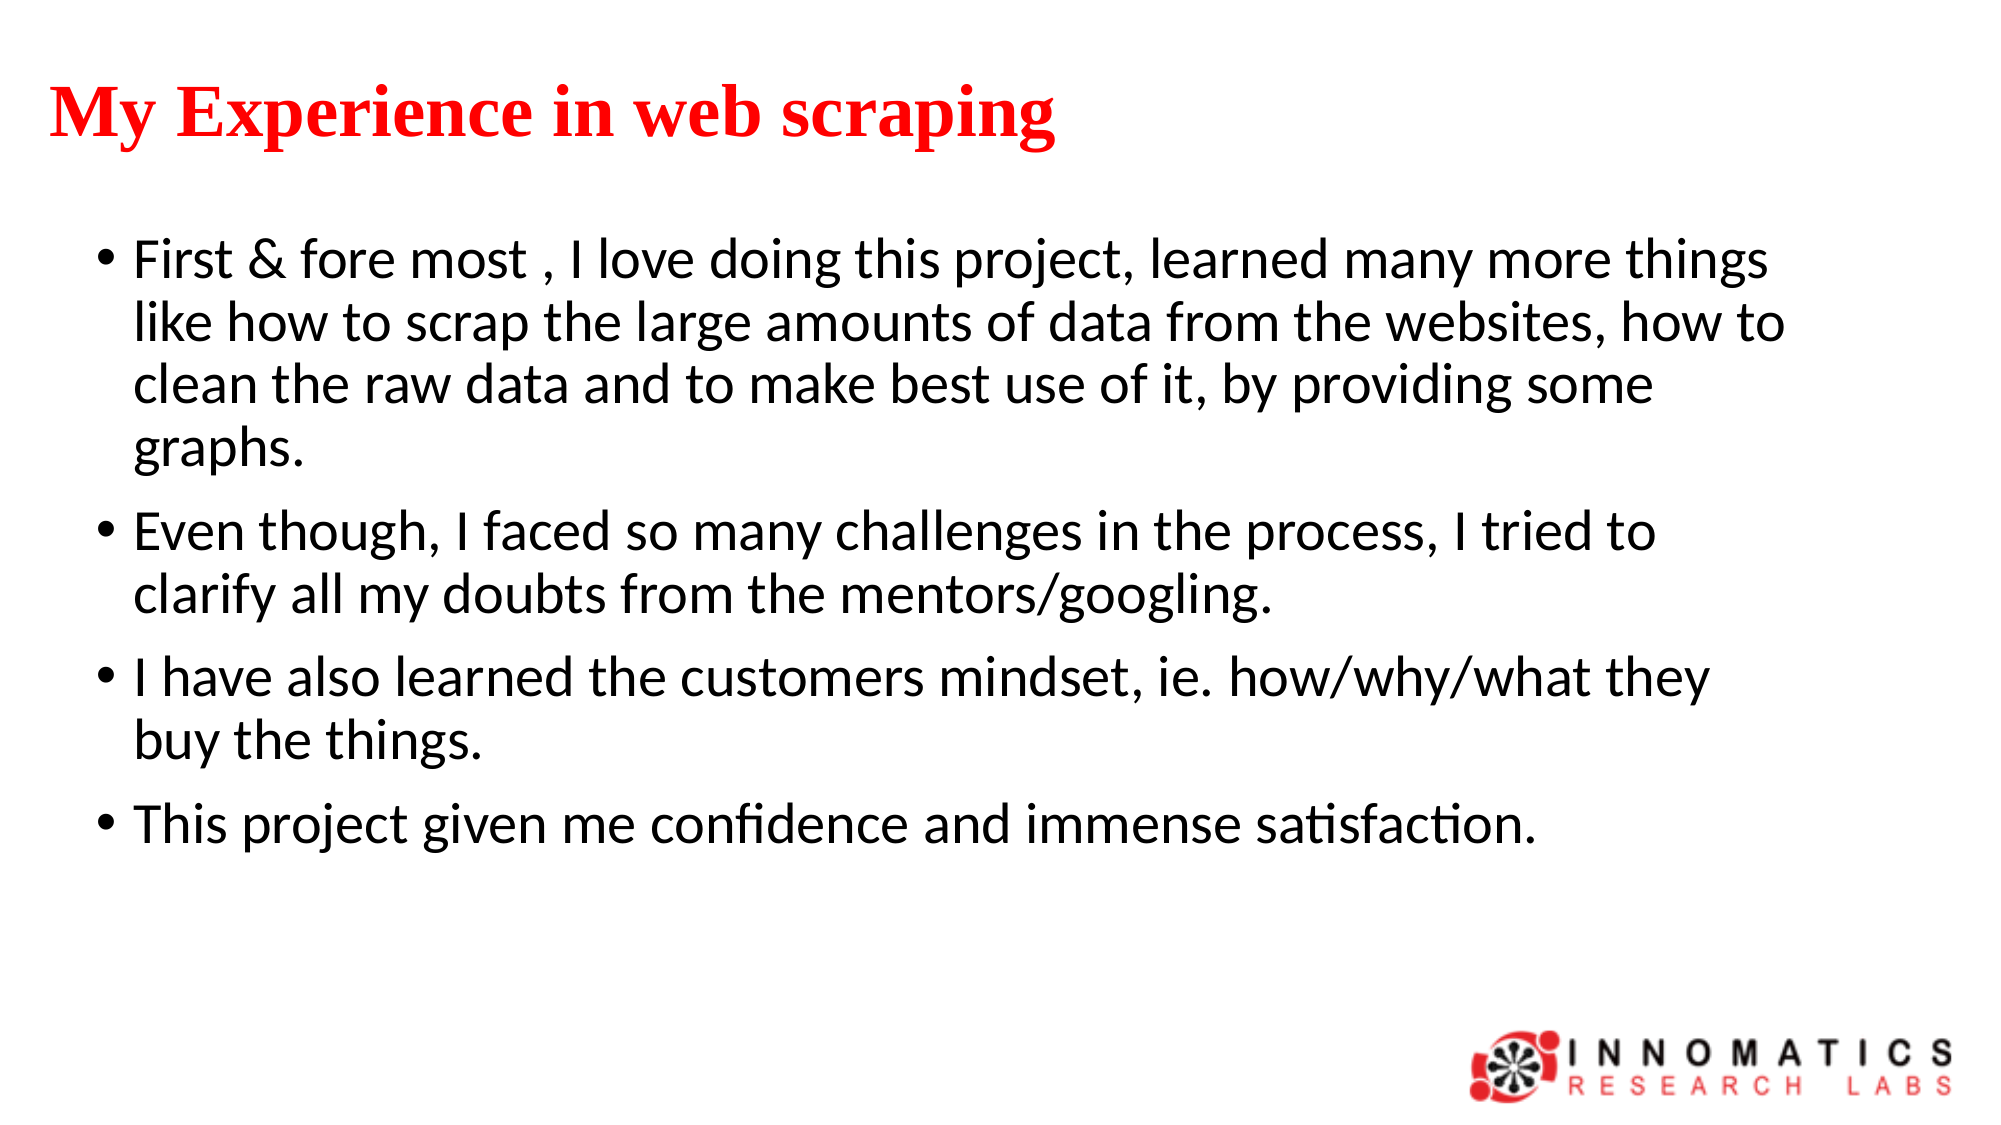

# My Experience in web scraping
First & fore most , I love doing this project, learned many more things like how to scrap the large amounts of data from the websites, how to clean the raw data and to make best use of it, by providing some graphs.
Even though, I faced so many challenges in the process, I tried to clarify all my doubts from the mentors/googling.
I have also learned the customers mindset, ie. how/why/what they buy the things.
This project given me confidence and immense satisfaction.